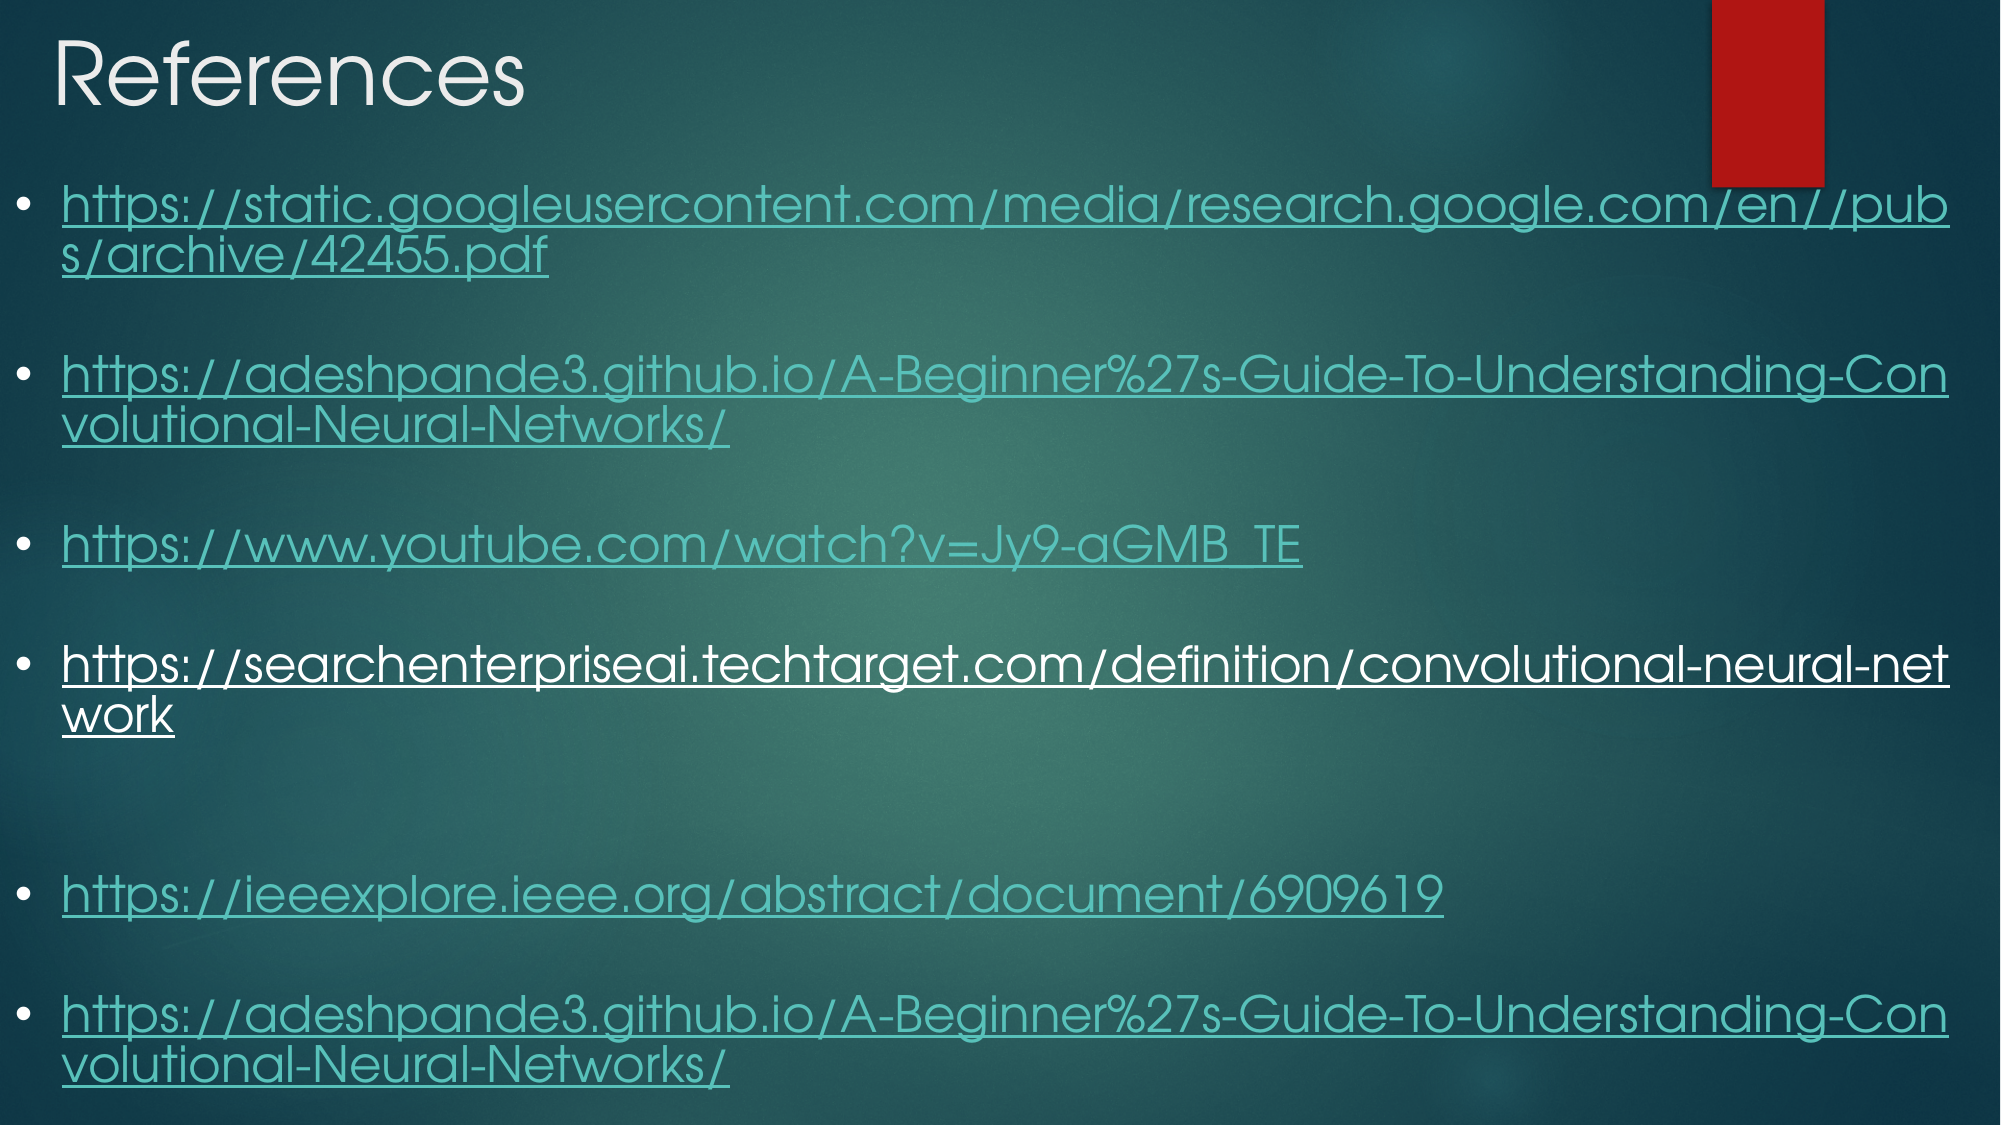

References
https://static.googleusercontent.com/media/research.google.com/en//pubs/archive/42455.pdf

https://adeshpande3.github.io/A-Beginner%27s-Guide-To-Understanding-Convolutional-Neural-Networks/

https://www.youtube.com/watch?v=Jy9-aGMB_TE

https://searchenterpriseai.techtarget.com/definition/convolutional-neural-network

https://ieeexplore.ieee.org/abstract/document/6909619

https://adeshpande3.github.io/A-Beginner%27s-Guide-To-Understanding-Convolutional-Neural-Networks/